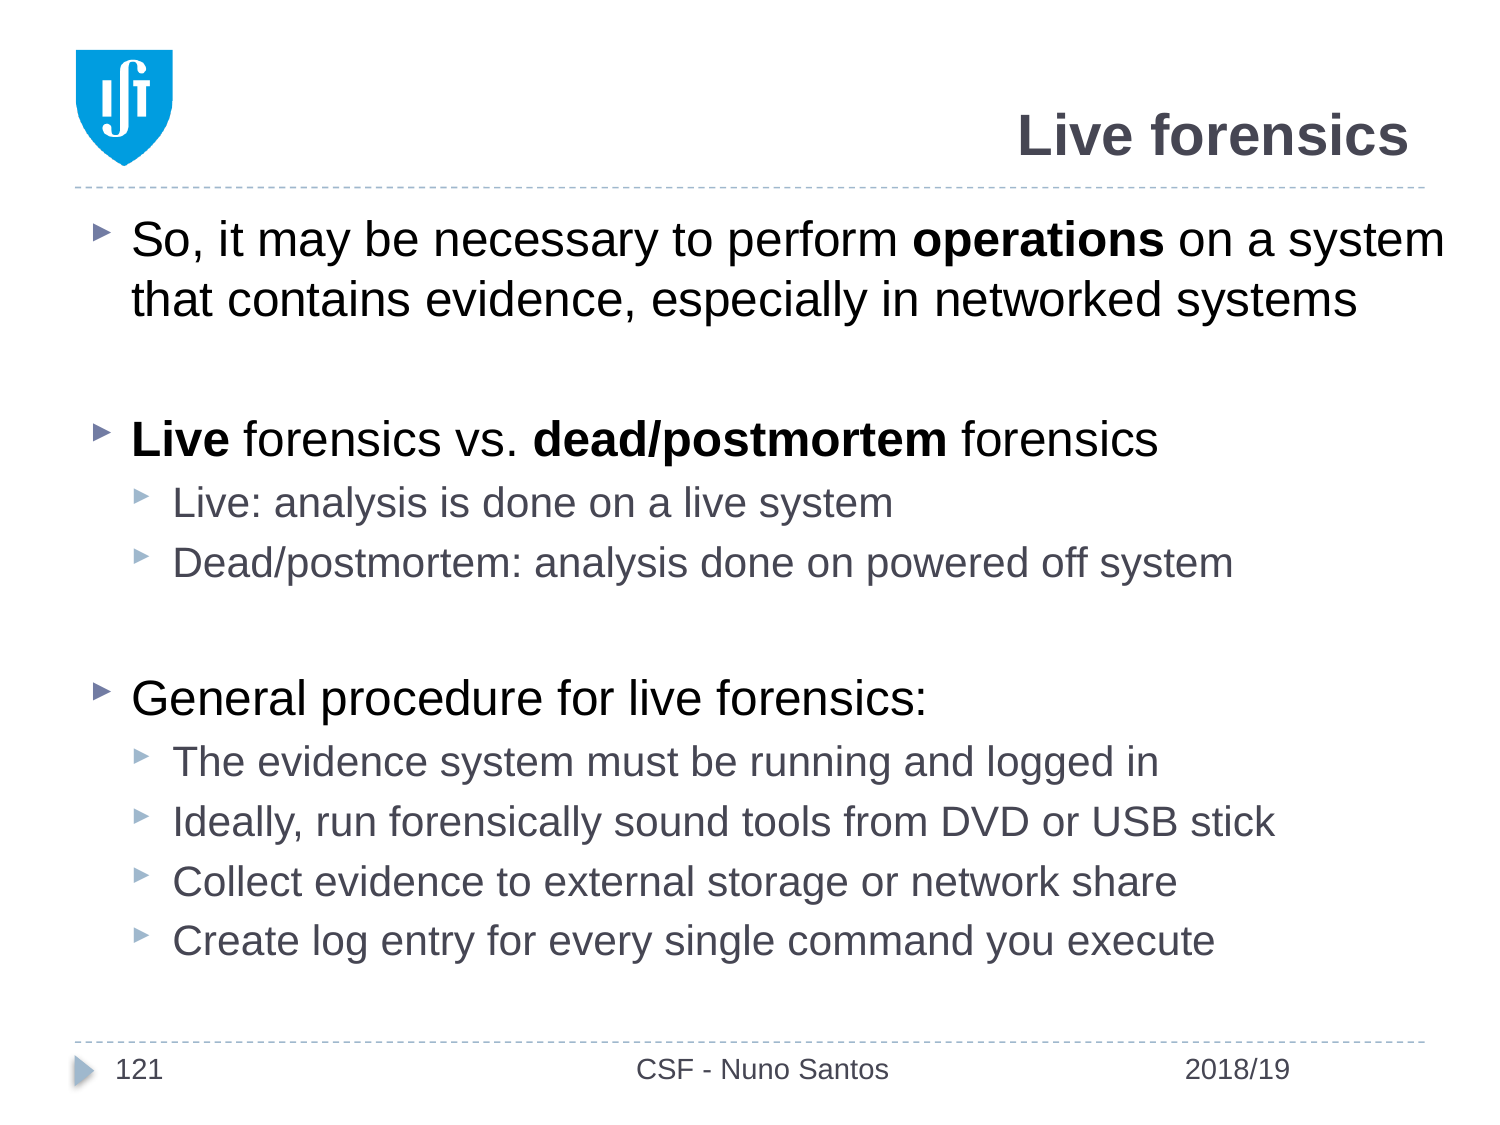

# Live forensics
So, it may be necessary to perform operations on a system that contains evidence, especially in networked systems

Live forensics vs. dead/postmortem forensics
Live: analysis is done on a live system
Dead/postmortem: analysis done on powered off system

General procedure for live forensics:
The evidence system must be running and logged in
Ideally, run forensically sound tools from DVD or USB stick
Collect evidence to external storage or network share
Create log entry for every single command you execute

121
CSF - Nuno Santos
2018/19